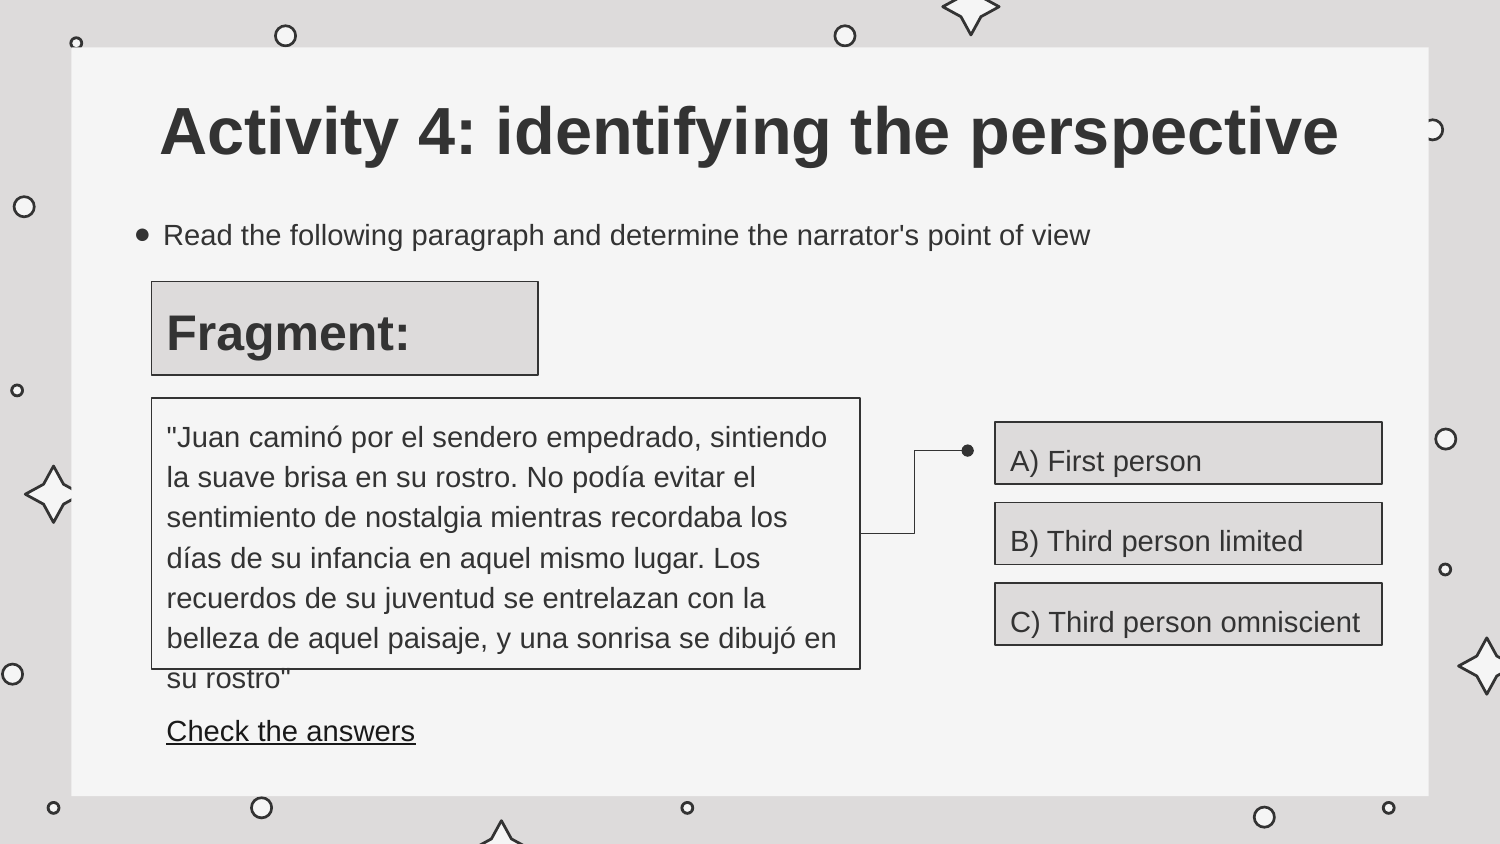

# Activity 4: identifying the perspective
Read the following paragraph and determine the narrator's point of view
Fragment:
"Juan caminó por el sendero empedrado, sintiendo la suave brisa en su rostro. No podía evitar el sentimiento de nostalgia mientras recordaba los días de su infancia en aquel mismo lugar. Los recuerdos de su juventud se entrelazan con la belleza de aquel paisaje, y una sonrisa se dibujó en su rostro"
A) First person
B) Third person limited

C) Third person omniscient
Check the answers